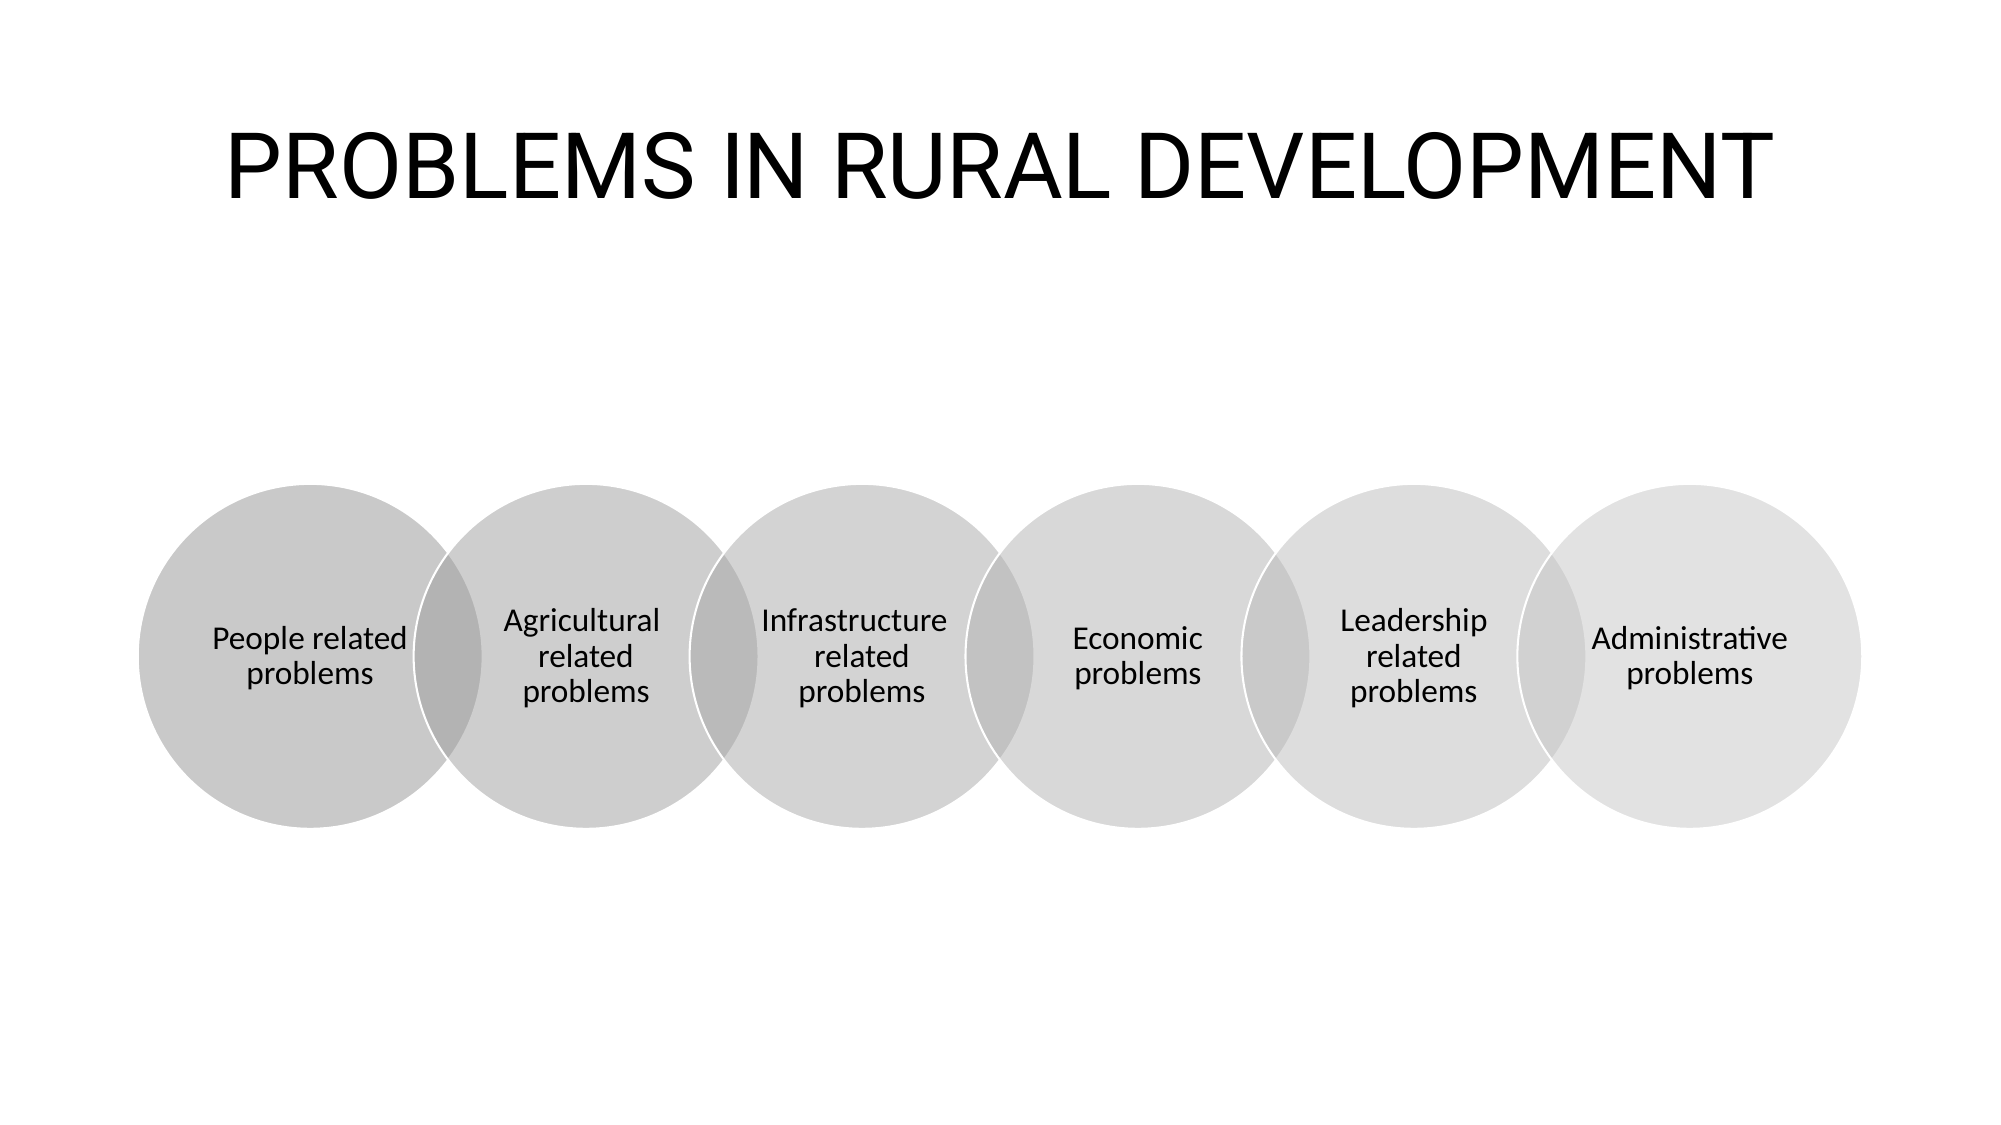

# PROBLEMS IN RURAL DEVELOPMENT
People related problems
Agricultural  related problems
Infrastructure   related problems
Economic problems
Leadership related problems
Administrative problems